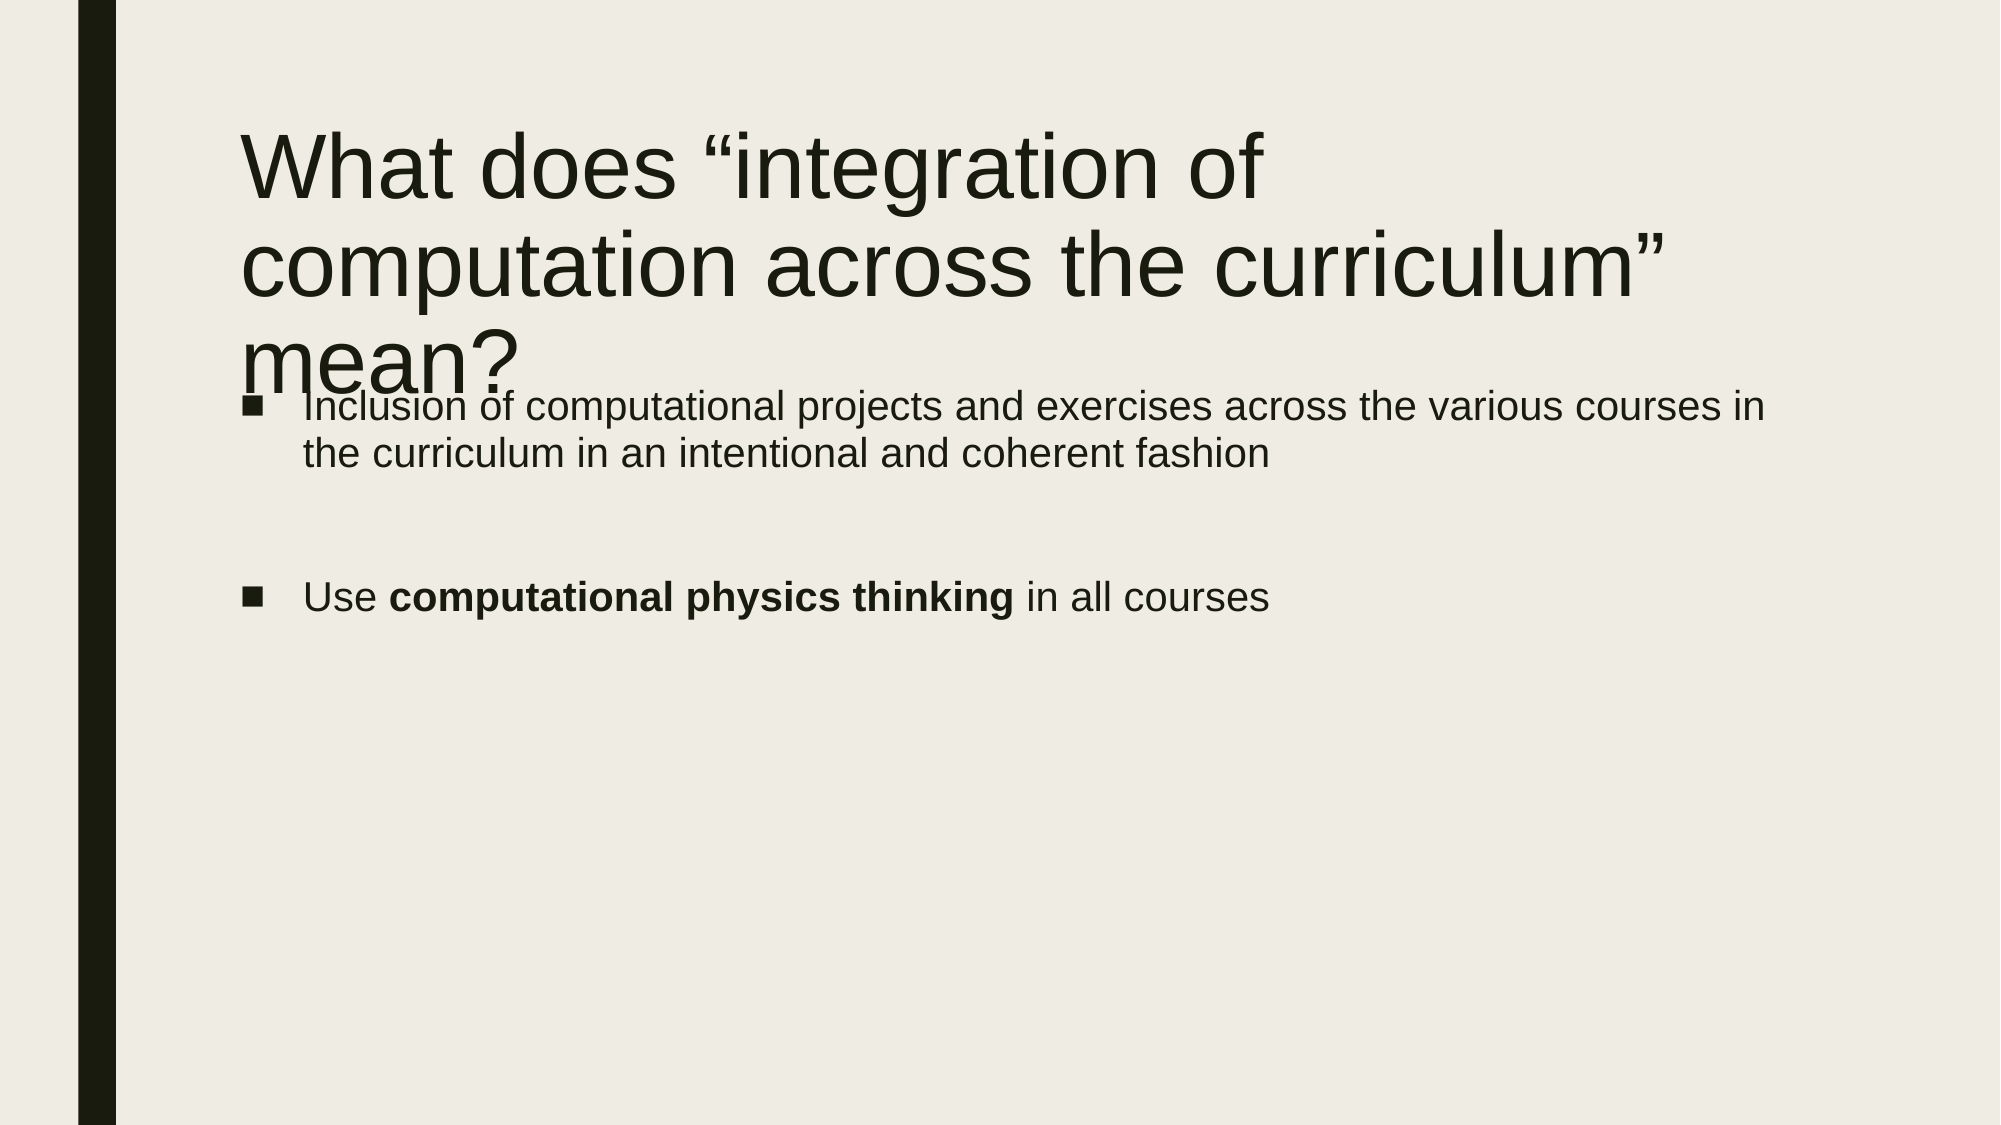

# What does “integration of computation across the curriculum” mean?
Inclusion of computational projects and exercises across the various courses in the curriculum in an intentional and coherent fashion

Use computational physics thinking in all courses